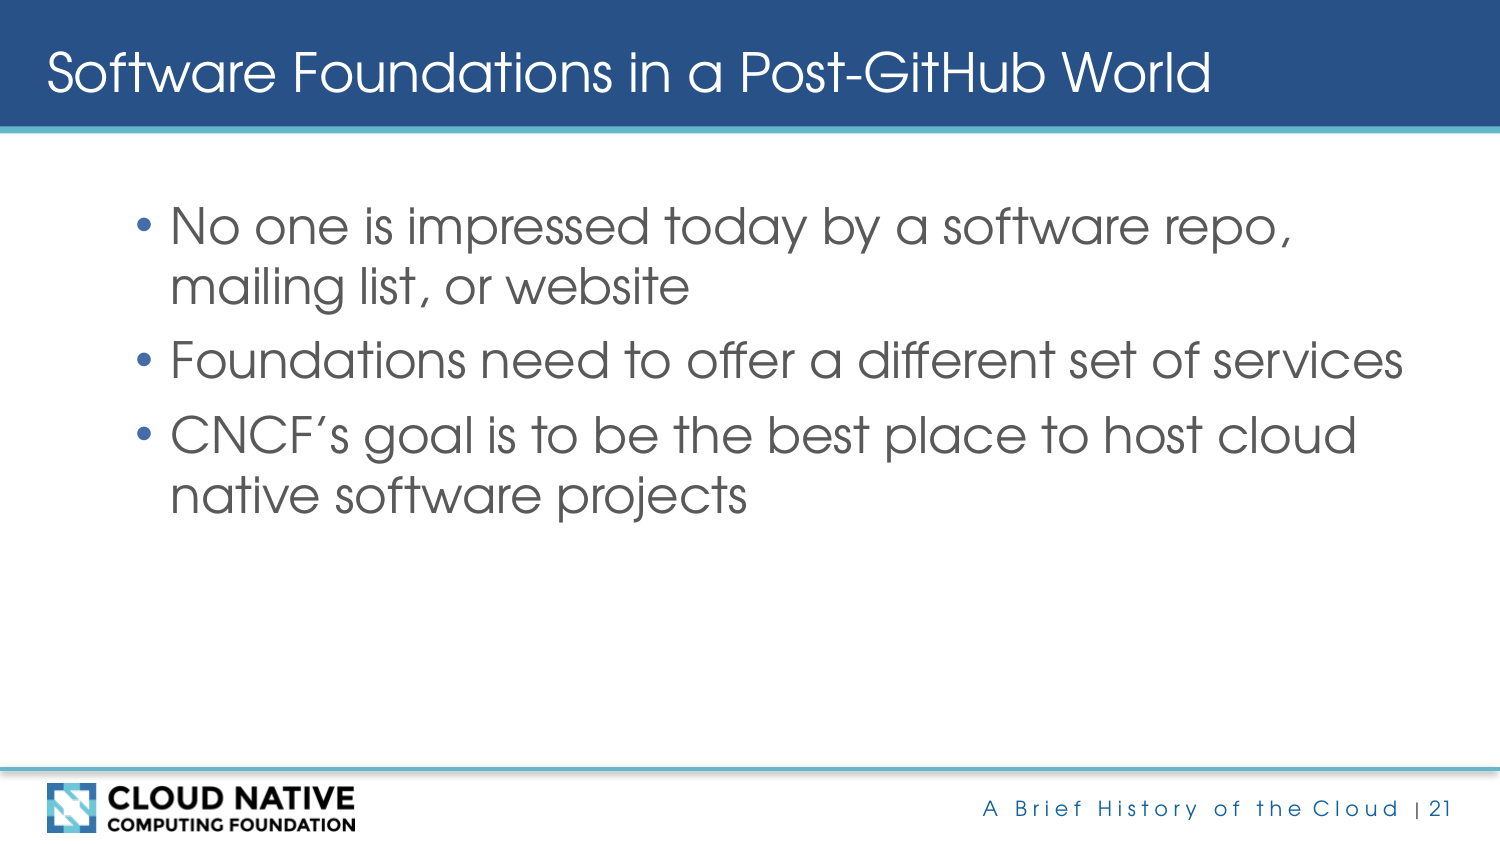

# Software Foundations in a Post-GitHub World
No one is impressed today by a software repo, mailing list, or website
Foundations need to offer a different set of services
CNCF’s goal is to be the best place to host cloud native software projects
21